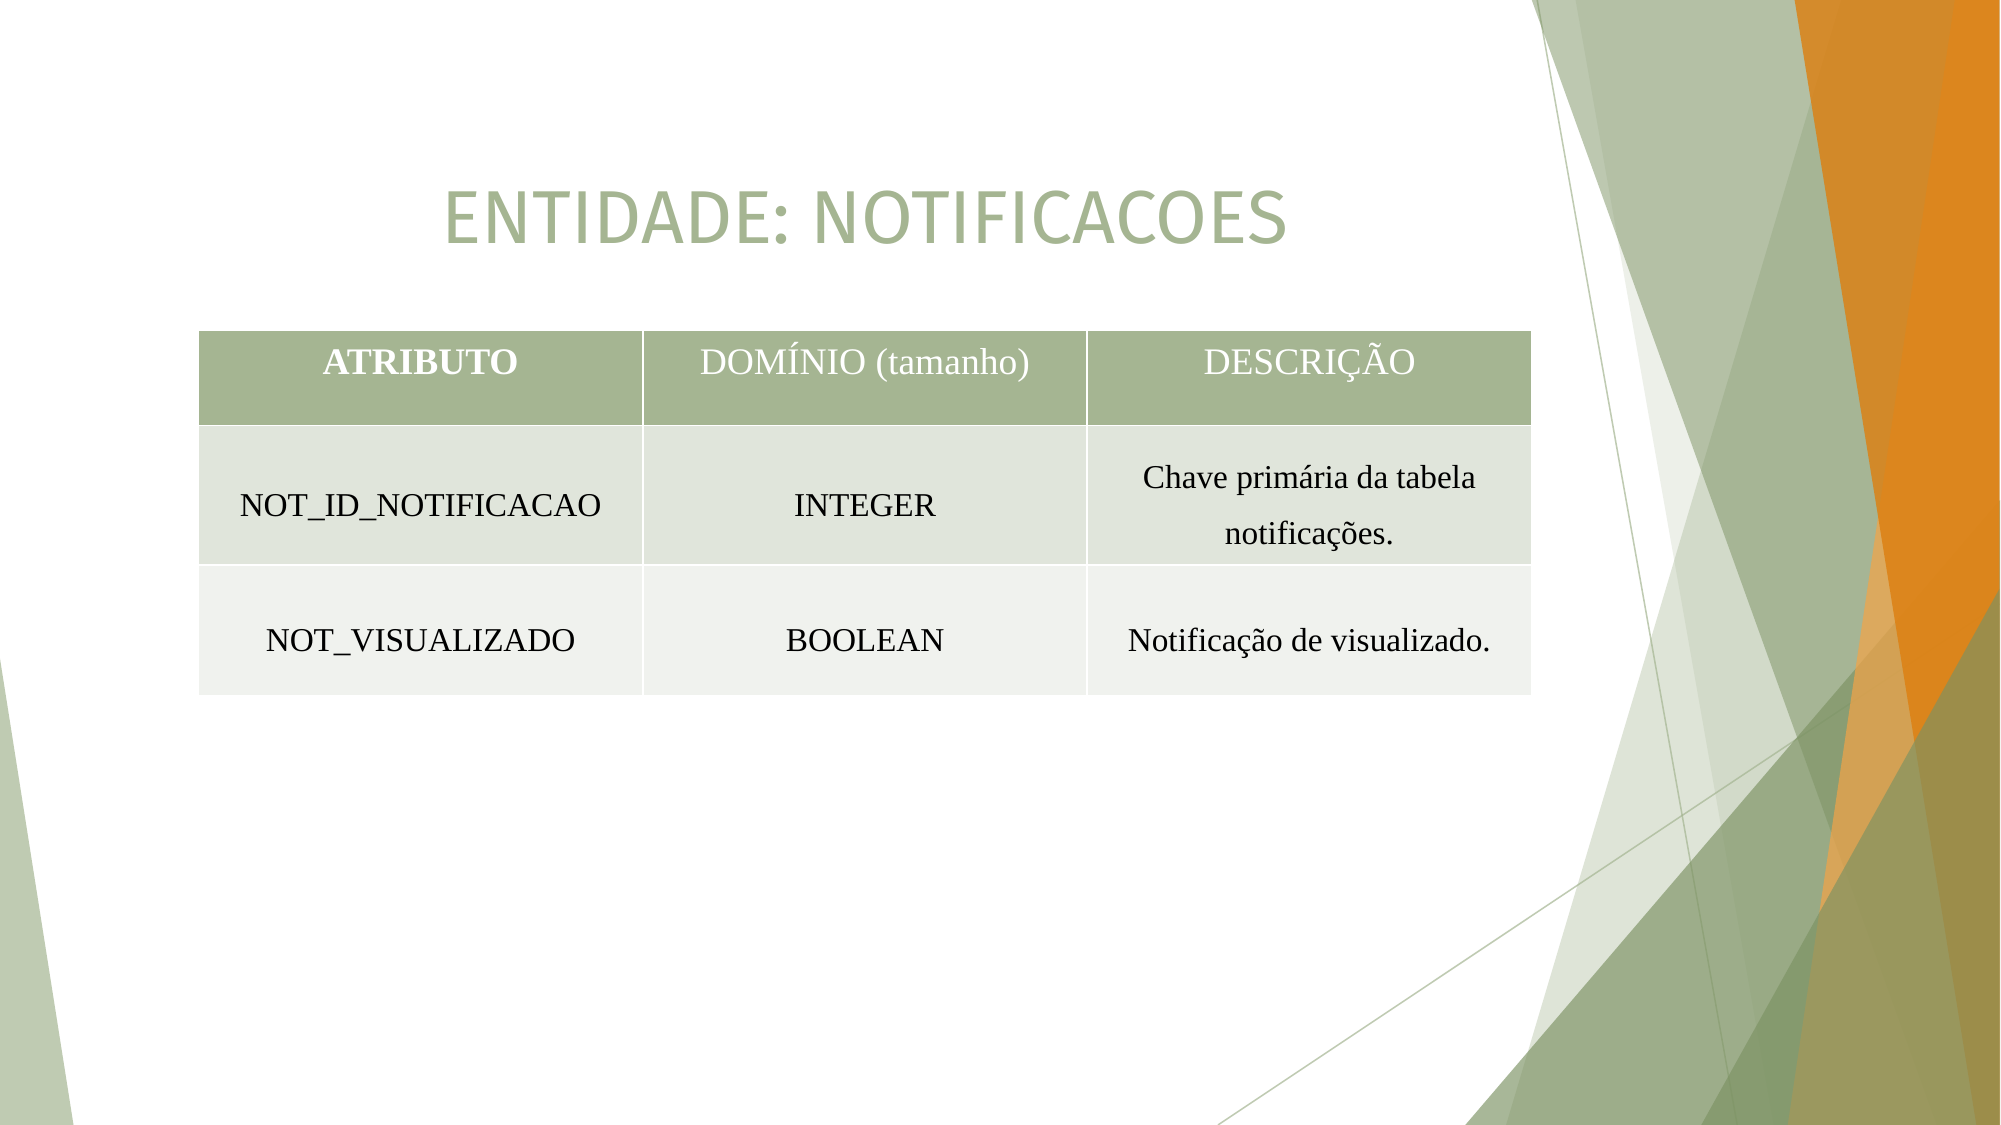

# ENTIDADE: NOTIFICACOES
| ATRIBUTO | DOMÍNIO (tamanho) | DESCRIÇÃO |
| --- | --- | --- |
| NOT\_ID\_NOTIFICACAO | INTEGER | Chave primária da tabela notificações. |
| NOT\_VISUALIZADO | BOOLEAN | Notificação de visualizado. |